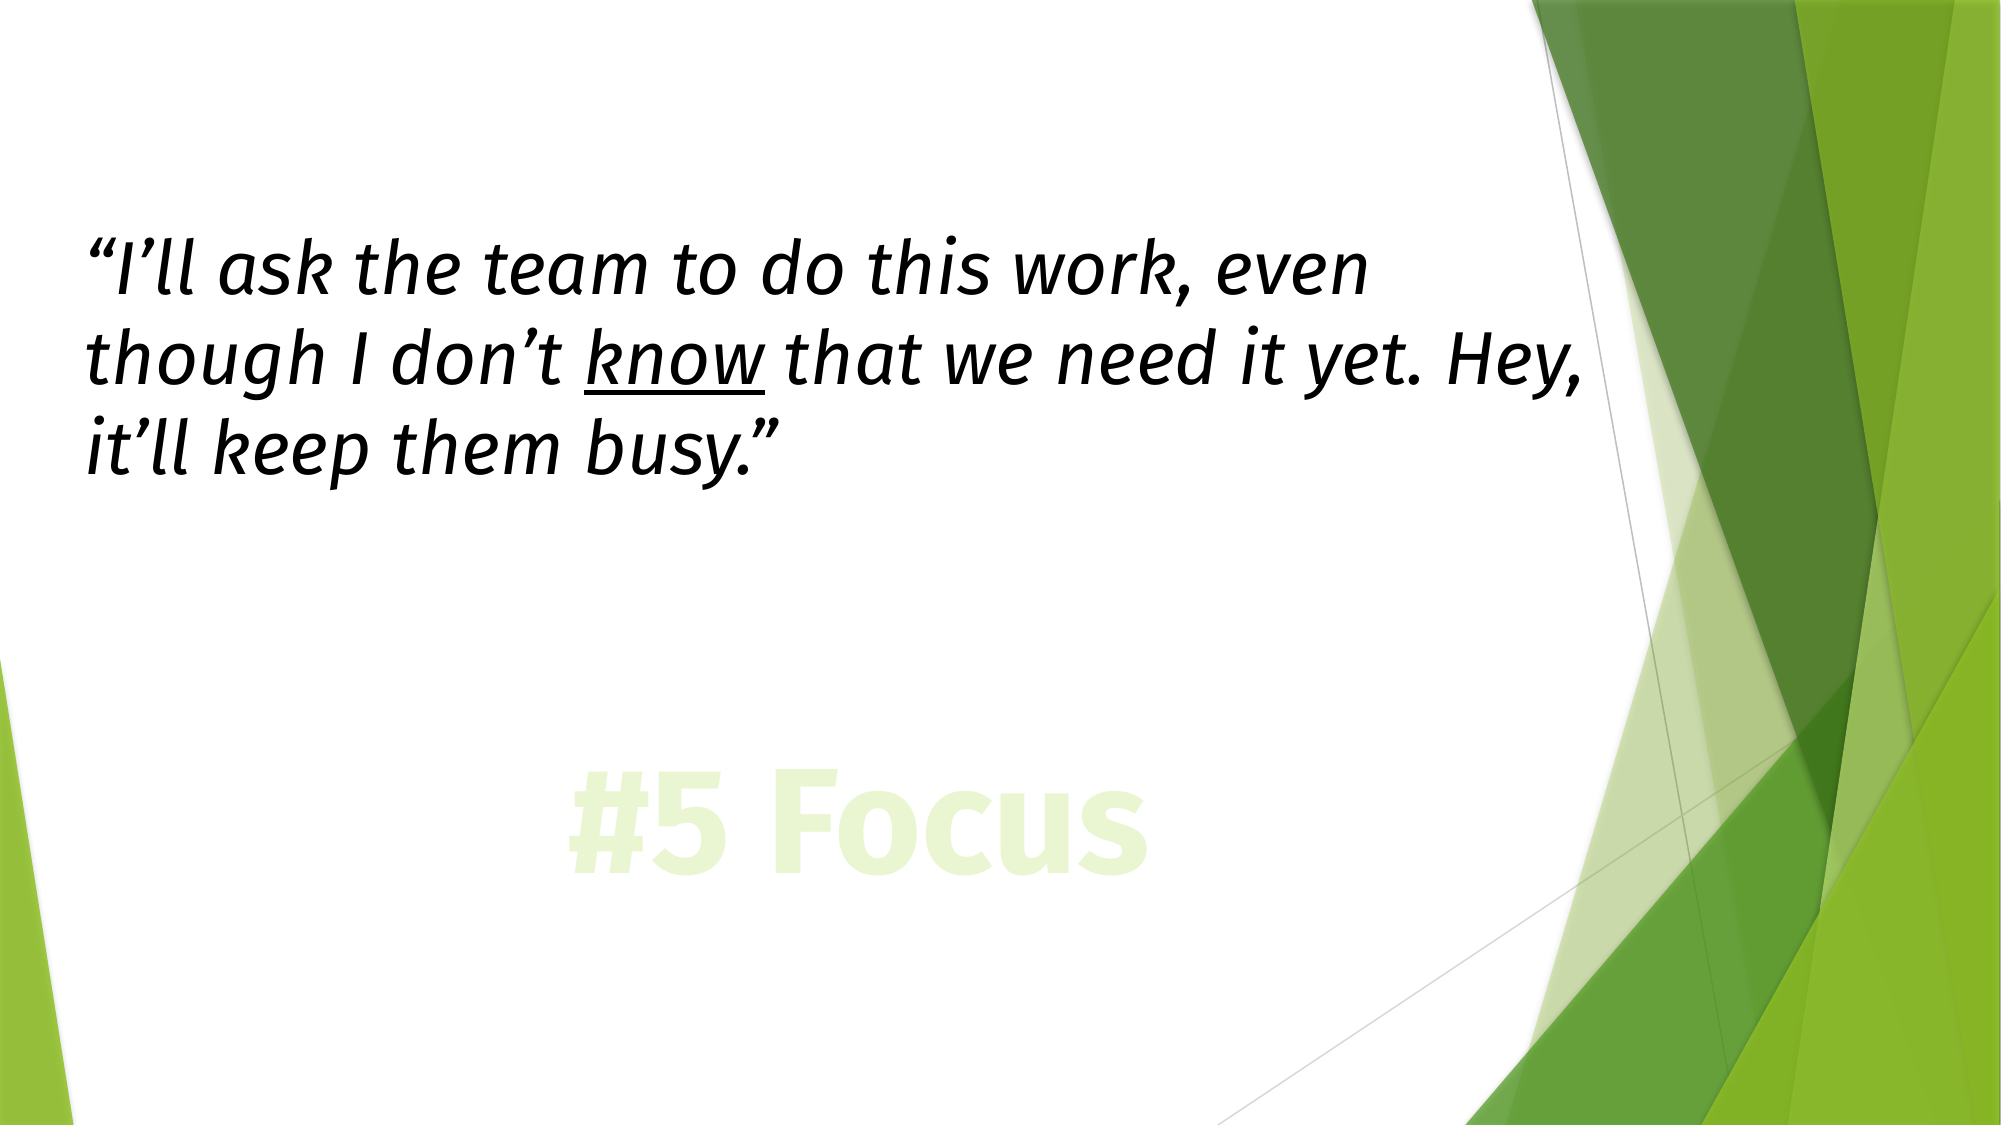

“I’ll ask the team to do this work, even though I don’t know that we need it yet. Hey, it’ll keep them busy.”
#5 Focus